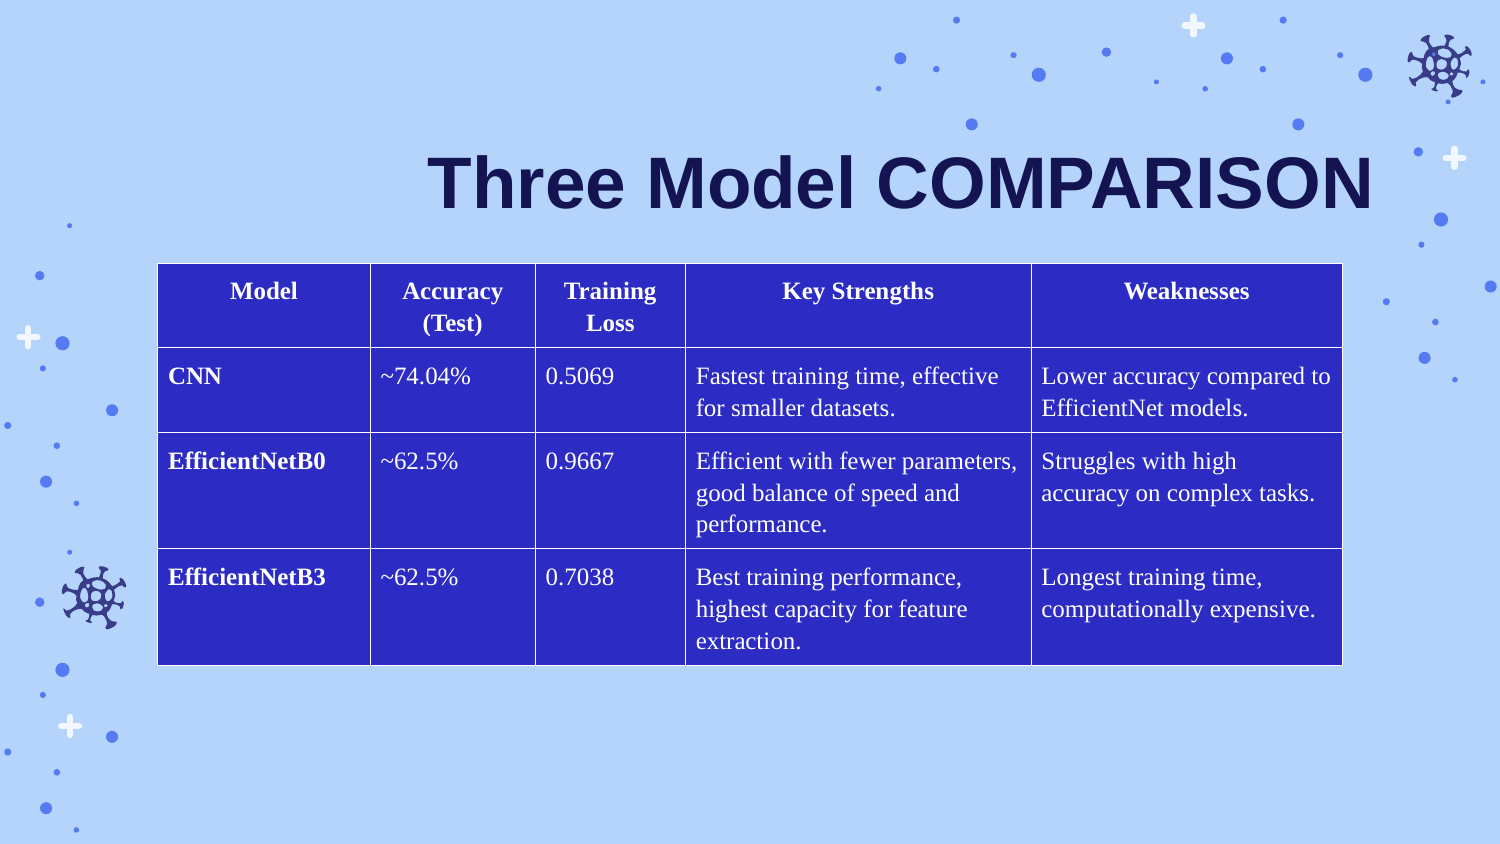

# Three Model COMPARISON
| Model | Accuracy (Test) | Training Loss | Key Strengths | Weaknesses |
| --- | --- | --- | --- | --- |
| CNN | ~74.04% | 0.5069 | Fastest training time, effective for smaller datasets. | Lower accuracy compared to EfficientNet models. |
| EfficientNetB0 | ~62.5% | 0.9667 | Efficient with fewer parameters, good balance of speed and performance. | Struggles with high accuracy on complex tasks. |
| EfficientNetB3 | ~62.5% | 0.7038 | Best training performance, highest capacity for feature extraction. | Longest training time, computationally expensive. |